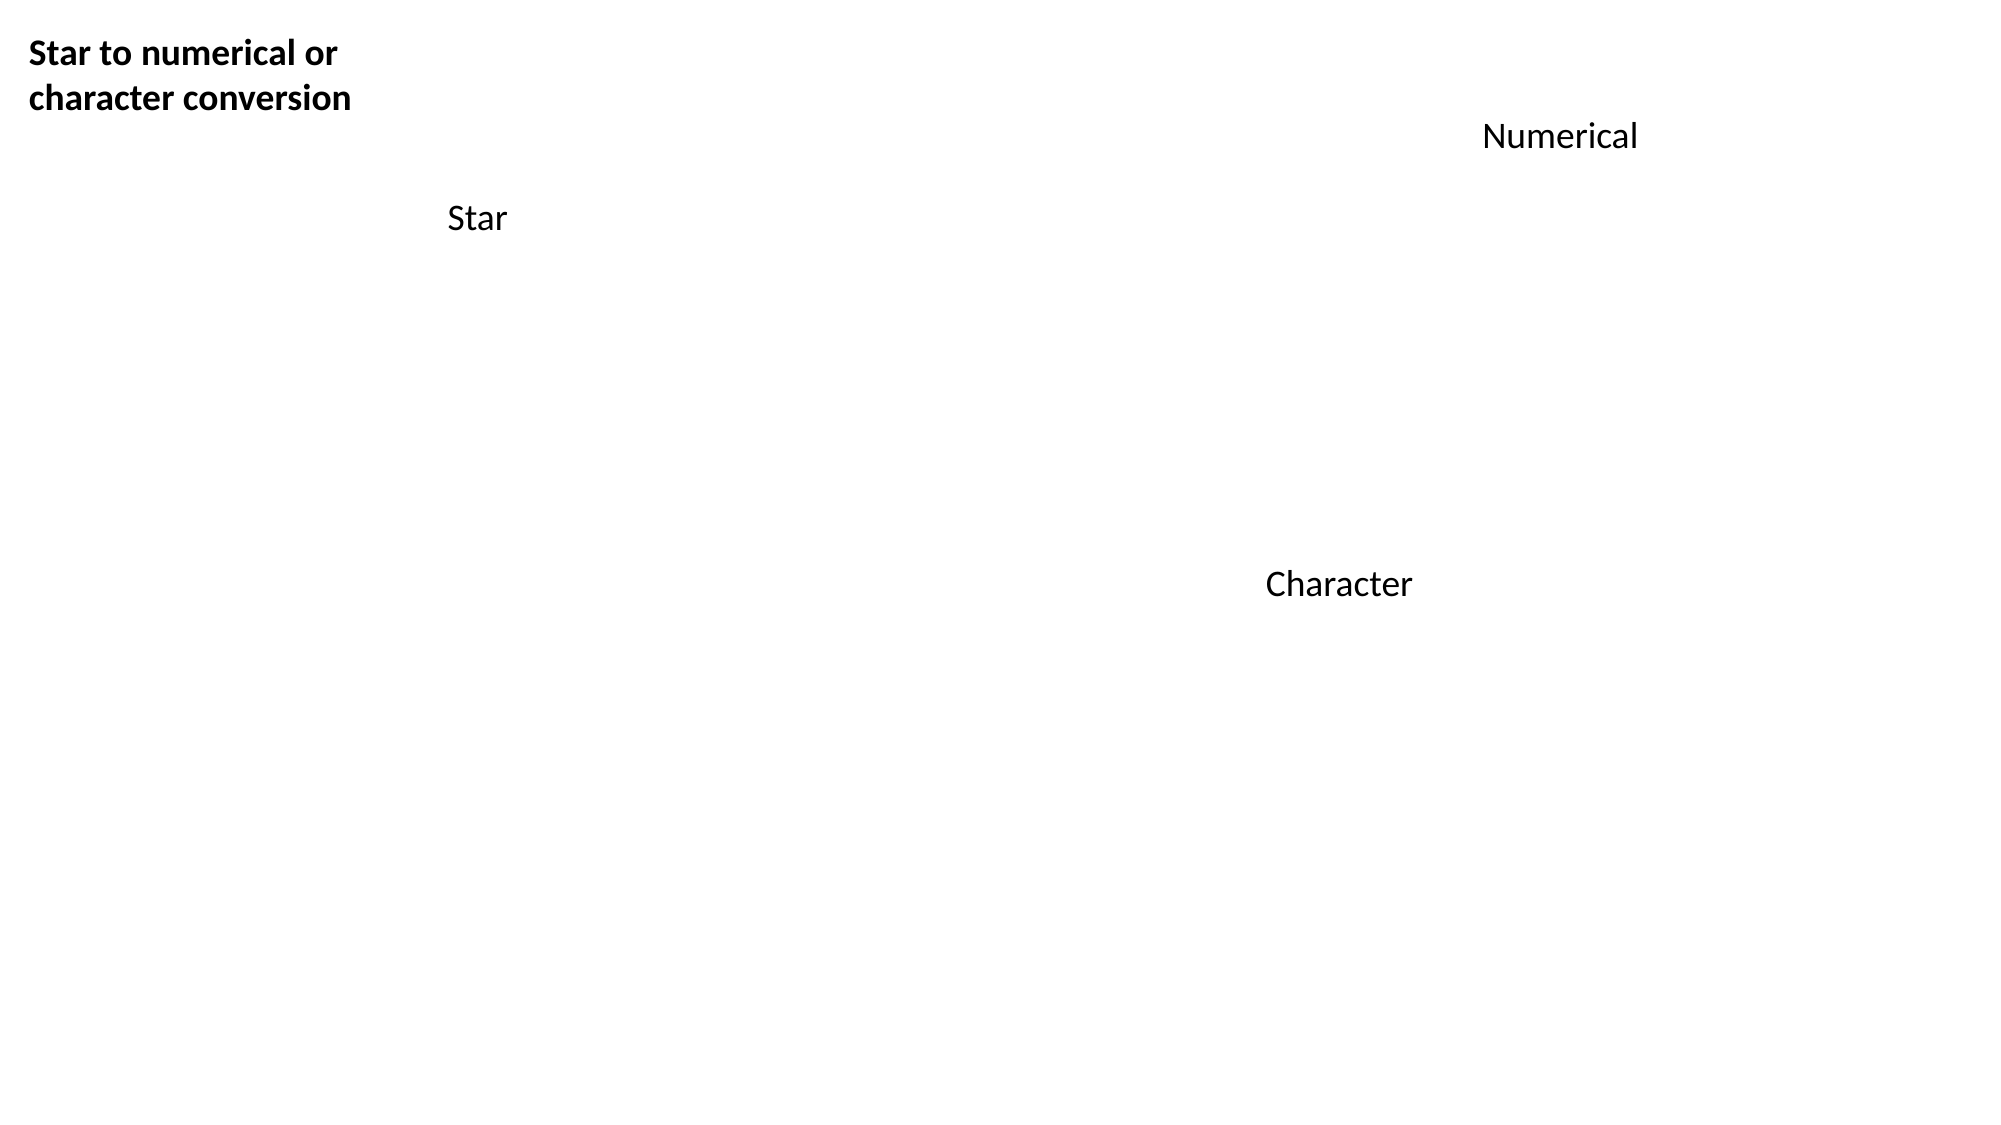

Star to numerical or character conversion
Numerical
Star
Character